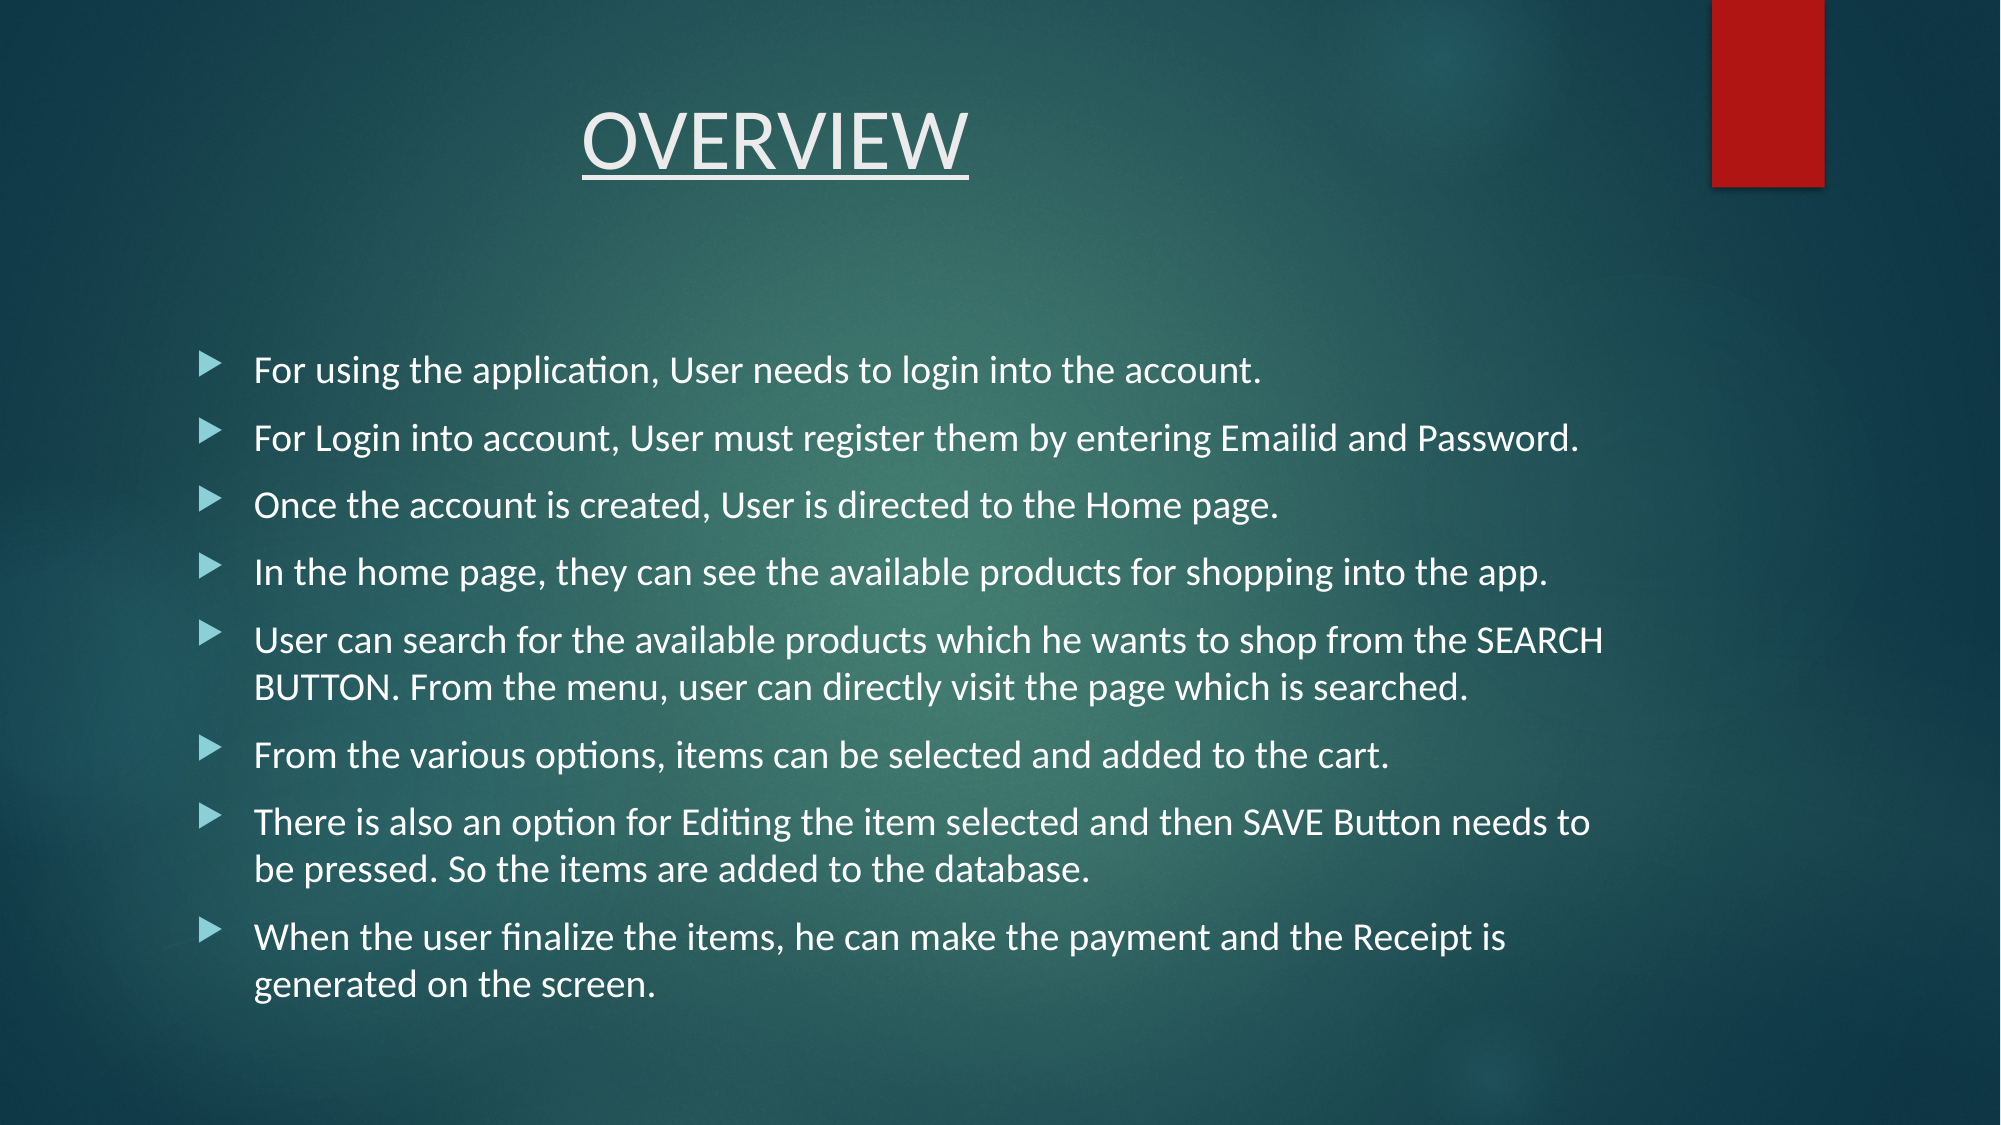

# OVERVIEW
For using the application, User needs to login into the account.
For Login into account, User must register them by entering Emailid and Password.
Once the account is created, User is directed to the Home page.
In the home page, they can see the available products for shopping into the app.
User can search for the available products which he wants to shop from the SEARCH BUTTON. From the menu, user can directly visit the page which is searched.
From the various options, items can be selected and added to the cart.
There is also an option for Editing the item selected and then SAVE Button needs to be pressed. So the items are added to the database.
When the user finalize the items, he can make the payment and the Receipt is generated on the screen.